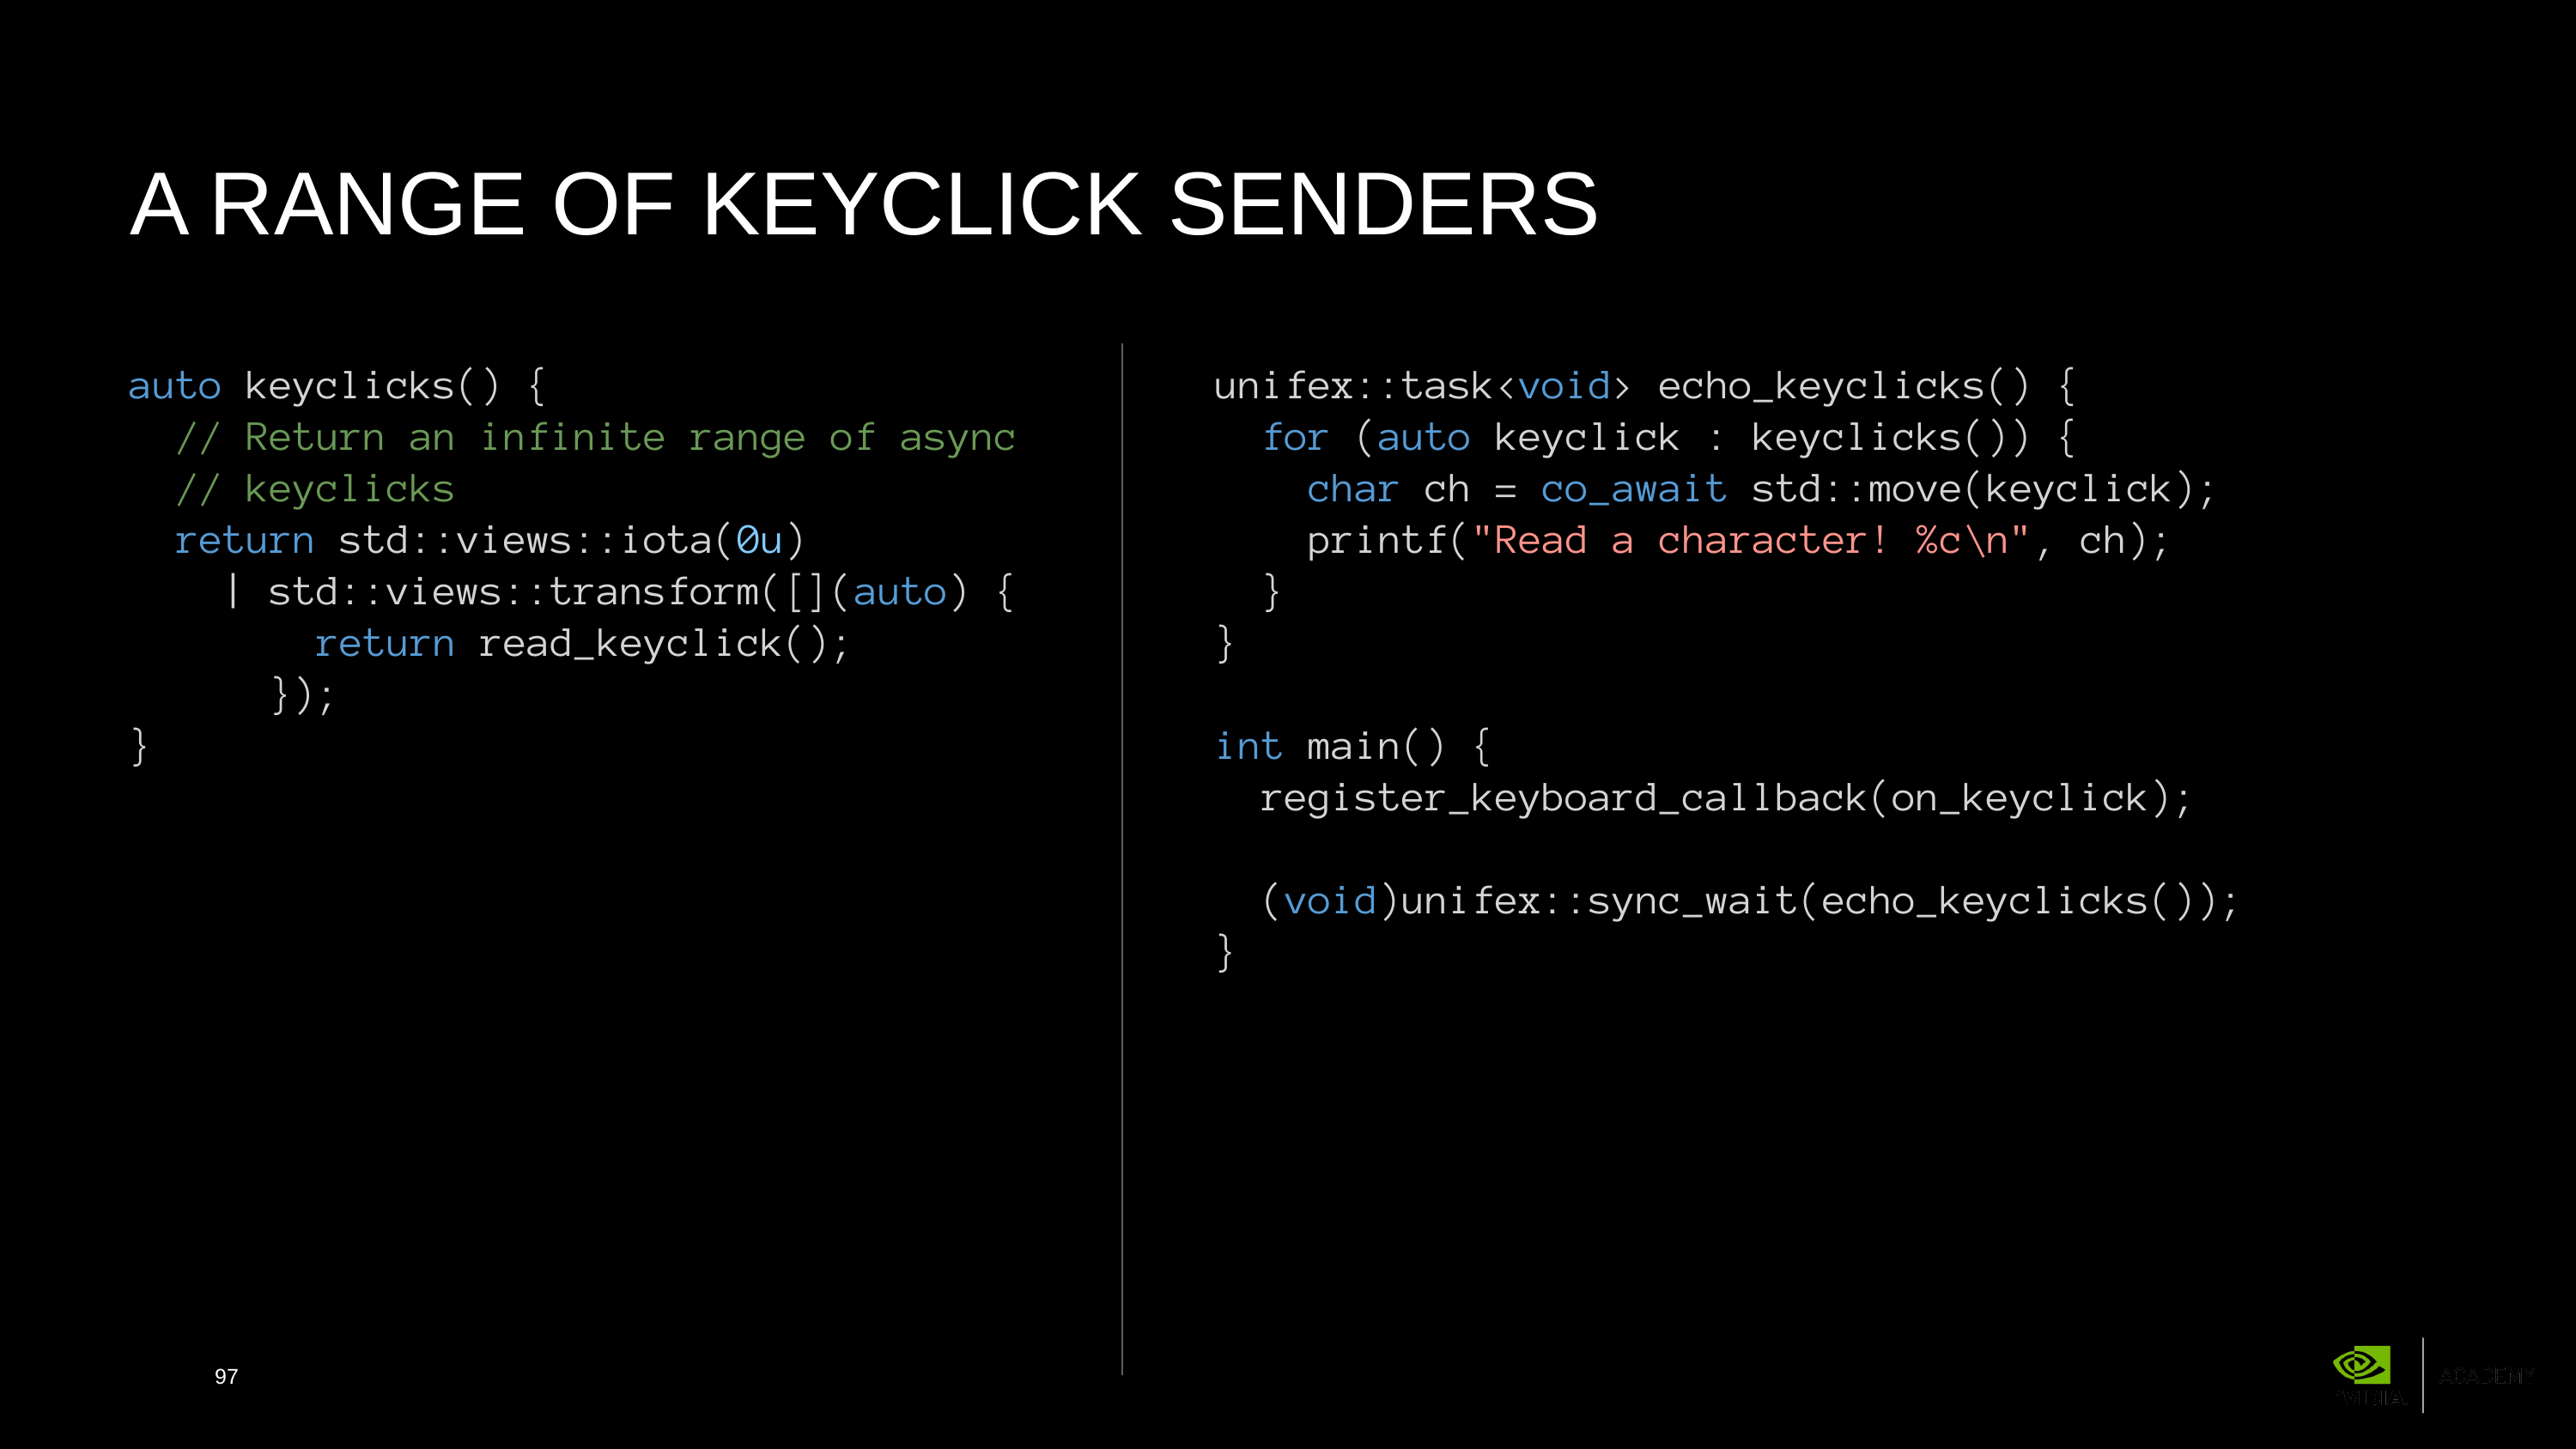

# A Range of keyclick senders
auto keyclicks() {
  // Return an infinite range of async
  // keyclicks
  return std::views::iota(0u)
    | std::views::transform([](auto) {
        return read_keyclick();
      });
}
unifex::task<void> echo_keyclicks() {
  for (auto keyclick : keyclicks()) {
    char ch = co_await std::move(keyclick);
    printf("Read a character! %c\n", ch);
  }
}

int main() {
  register_keyboard_callback(on_keyclick);

  (void)unifex::sync_wait(echo_keyclicks());
}
97